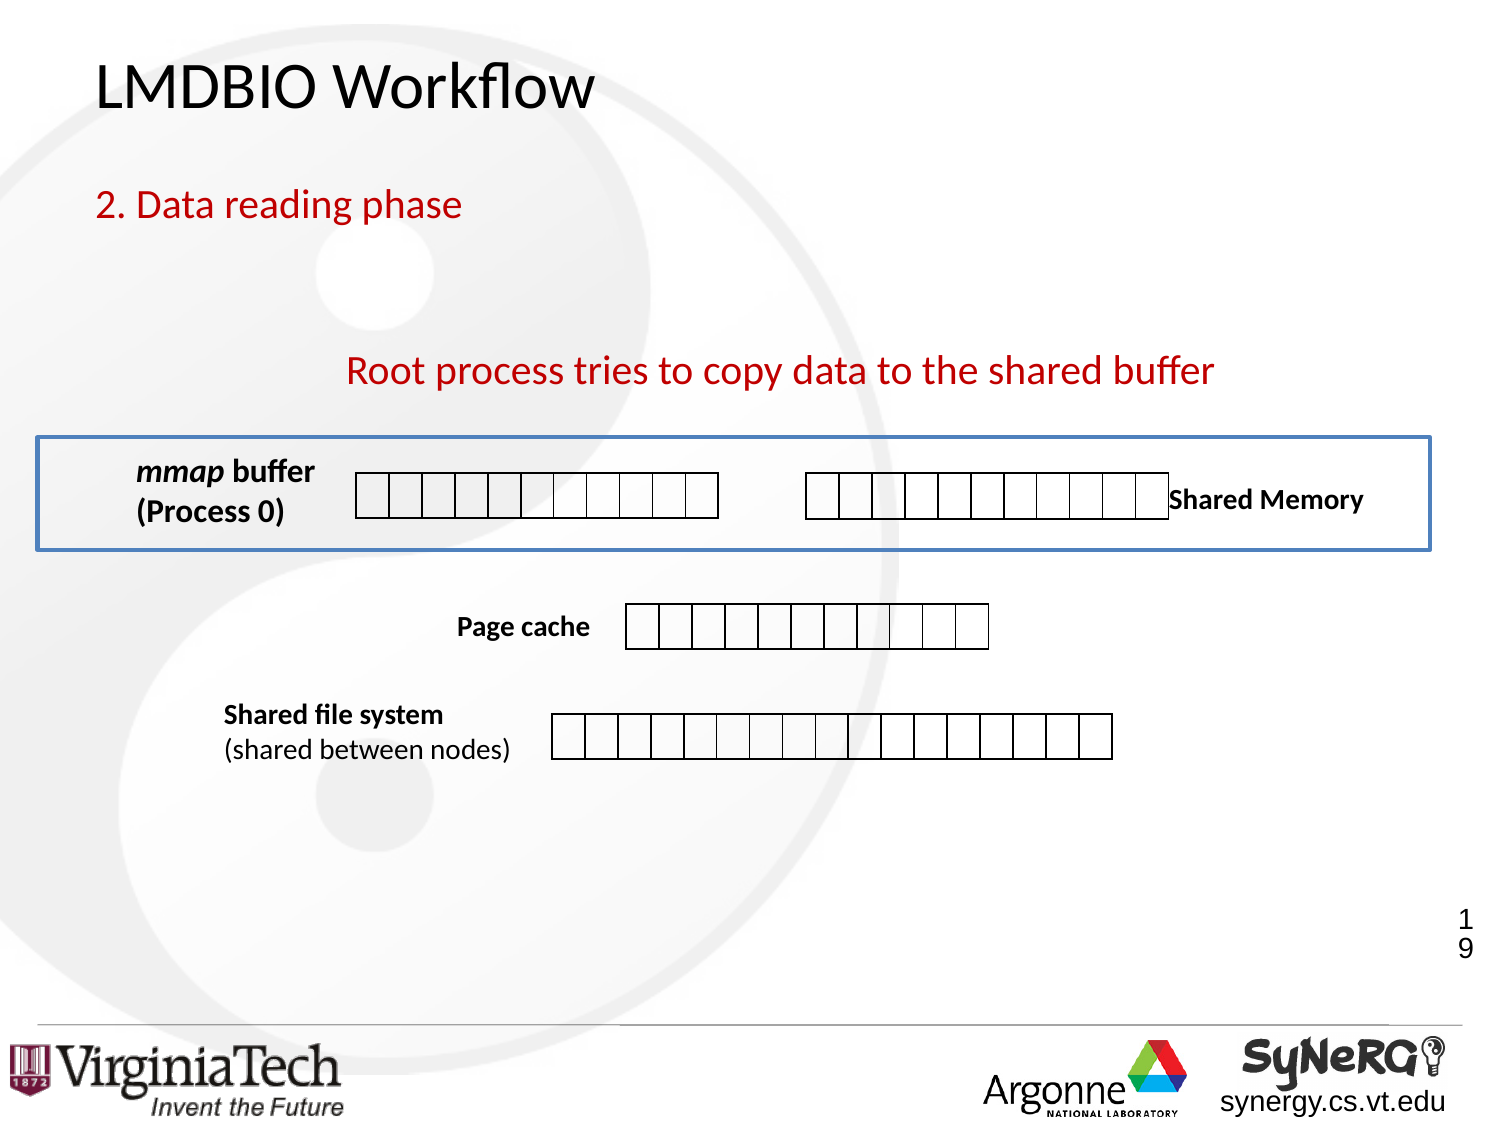

# LMDBIO Workflow
2. Data reading phase
Root process tries to copy data to the shared buffer

mmap buffer
(Process 0)
|  |  |  |  |  |  |  |  |  |  |  |
| --- | --- | --- | --- | --- | --- | --- | --- | --- | --- | --- |
Shared Memory
|  |  |  |  |  |  |  |  |  |  |  |
| --- | --- | --- | --- | --- | --- | --- | --- | --- | --- | --- |
Page cache
|  |  |  |  |  |  |  |  |  |  |  |
| --- | --- | --- | --- | --- | --- | --- | --- | --- | --- | --- |
Shared file system
(shared between nodes)
|  |  |  |  |  |  |  |  |  |  |  |  |  |  |  |  |  |
| --- | --- | --- | --- | --- | --- | --- | --- | --- | --- | --- | --- | --- | --- | --- | --- | --- |
19